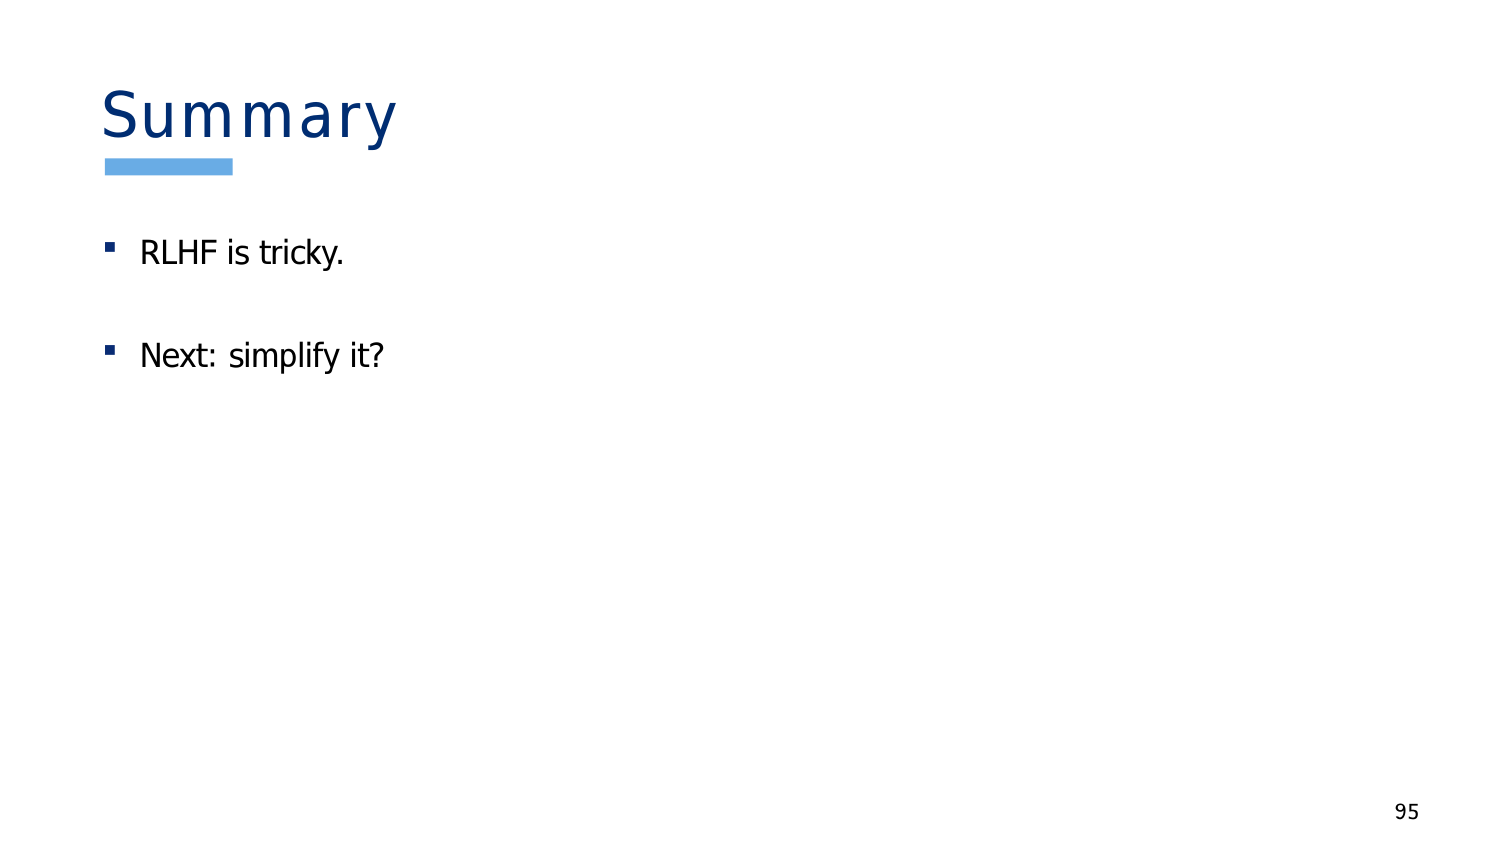

# Summary
RLHF is tricky.

Next: simplify it?